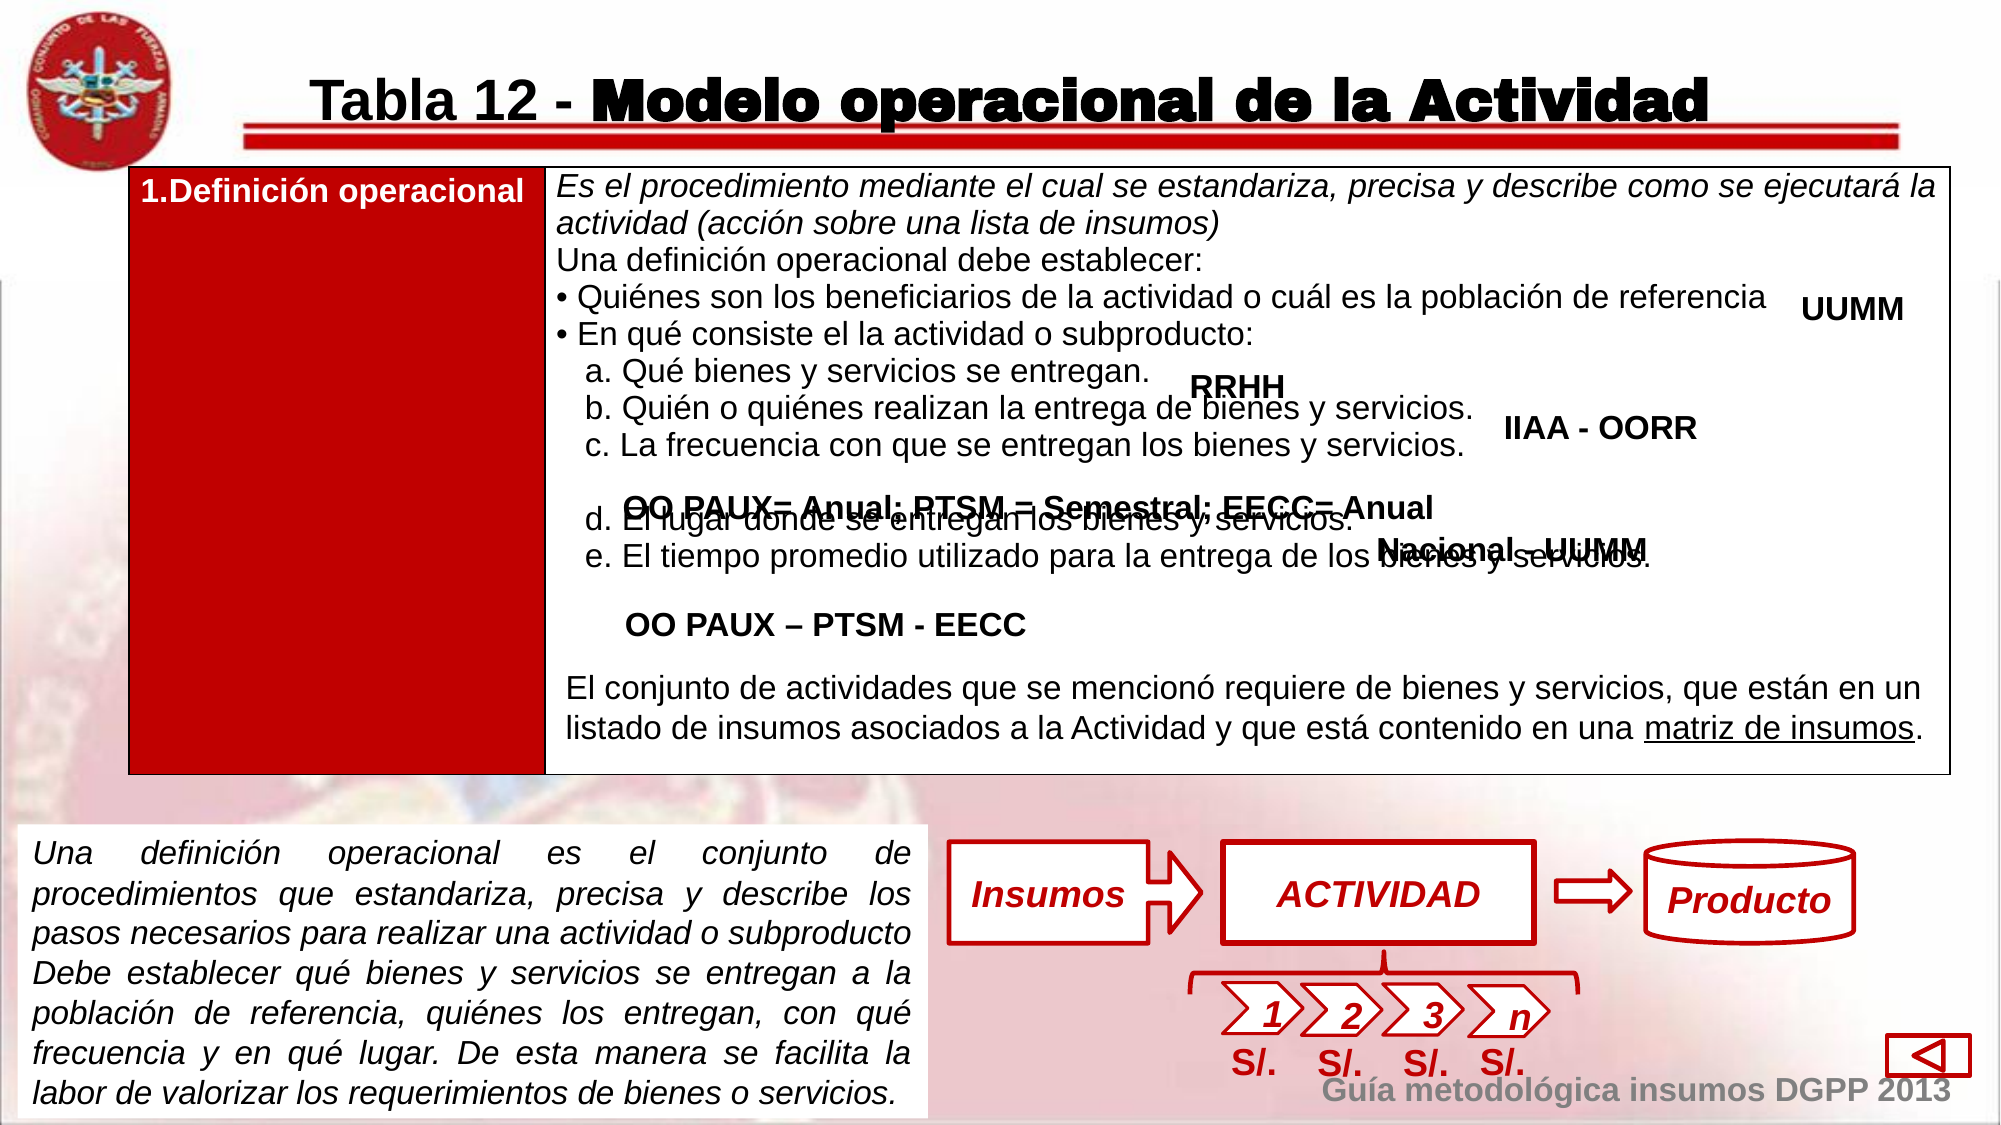

# Tabla 12 - Modelo operacional de la Actividad
| Definición operacional | Es el procedimiento mediante el cual se estandariza, precisa y describe como se ejecutará la actividad (acción sobre una lista de insumos) Una definición operacional debe establecer: • Quiénes son los beneficiarios de la actividad o cuál es la población de referencia • En qué consiste el la actividad o subproducto: a. Qué bienes y servicios se entregan. b. Quién o quiénes realizan la entrega de bienes y servicios. c. La frecuencia con que se entregan los bienes y servicios. d. El lugar donde se entregan los bienes y servicios. e. El tiempo promedio utilizado para la entrega de los bienes y servicios. |
| --- | --- |
UUMM
RRHH
IIAA - OORR
OO PAUX= Anual; PTSM = Semestral; EECC= Anual
Nacional - UUMM
OO PAUX – PTSM - EECC
El conjunto de actividades que se mencionó requiere de bienes y servicios, que están en un listado de insumos asociados a la Actividad y que está contenido en una matriz de insumos.

Una definición operacional es el conjunto de procedimientos que estandariza, precisa y describe los pasos necesarios para realizar una actividad o subproducto
Debe establecer qué bienes y servicios se entregan a la población de referencia, quiénes los entregan, con qué frecuencia y en qué lugar. De esta manera se facilita la labor de valorizar los requerimientos de bienes o servicios.
Producto
ACTIVIDAD
Insumos

1
3
2
n
S/.
S/.
S/.
S/.

Guía metodológica insumos DGPP 2013